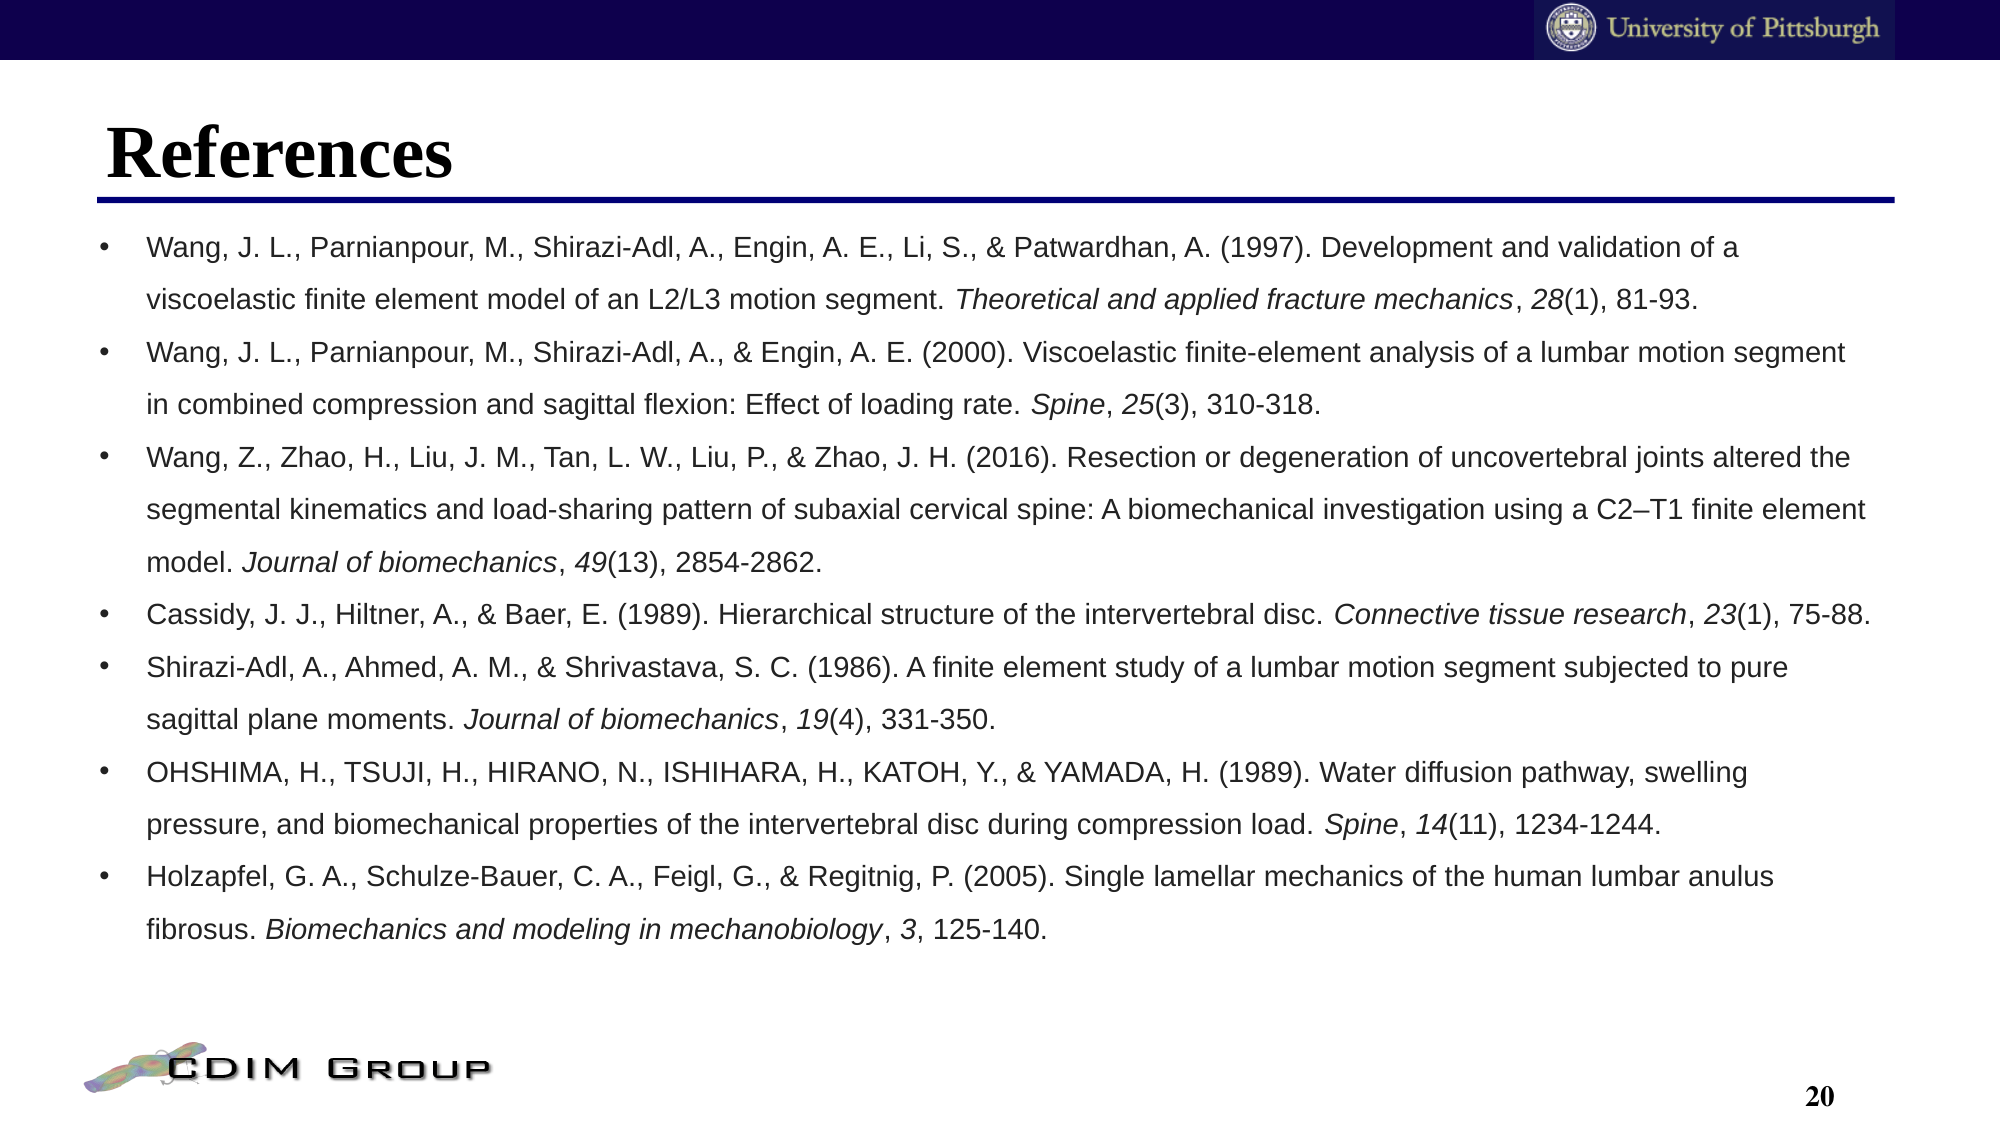

References
Wang, J. L., Parnianpour, M., Shirazi-Adl, A., Engin, A. E., Li, S., & Patwardhan, A. (1997). Development and validation of a viscoelastic finite element model of an L2/L3 motion segment. Theoretical and applied fracture mechanics, 28(1), 81-93.
Wang, J. L., Parnianpour, M., Shirazi-Adl, A., & Engin, A. E. (2000). Viscoelastic finite-element analysis of a lumbar motion segment in combined compression and sagittal flexion: Effect of loading rate. Spine, 25(3), 310-318.
Wang, Z., Zhao, H., Liu, J. M., Tan, L. W., Liu, P., & Zhao, J. H. (2016). Resection or degeneration of uncovertebral joints altered the segmental kinematics and load-sharing pattern of subaxial cervical spine: A biomechanical investigation using a C2–T1 finite element model. Journal of biomechanics, 49(13), 2854-2862.
Cassidy, J. J., Hiltner, A., & Baer, E. (1989). Hierarchical structure of the intervertebral disc. Connective tissue research, 23(1), 75-88.
Shirazi-Adl, A., Ahmed, A. M., & Shrivastava, S. C. (1986). A finite element study of a lumbar motion segment subjected to pure sagittal plane moments. Journal of biomechanics, 19(4), 331-350.
OHSHIMA, H., TSUJI, H., HIRANO, N., ISHIHARA, H., KATOH, Y., & YAMADA, H. (1989). Water diffusion pathway, swelling pressure, and biomechanical properties of the intervertebral disc during compression load. Spine, 14(11), 1234-1244.
Holzapfel, G. A., Schulze-Bauer, C. A., Feigl, G., & Regitnig, P. (2005). Single lamellar mechanics of the human lumbar anulus fibrosus. Biomechanics and modeling in mechanobiology, 3, 125-140.

20